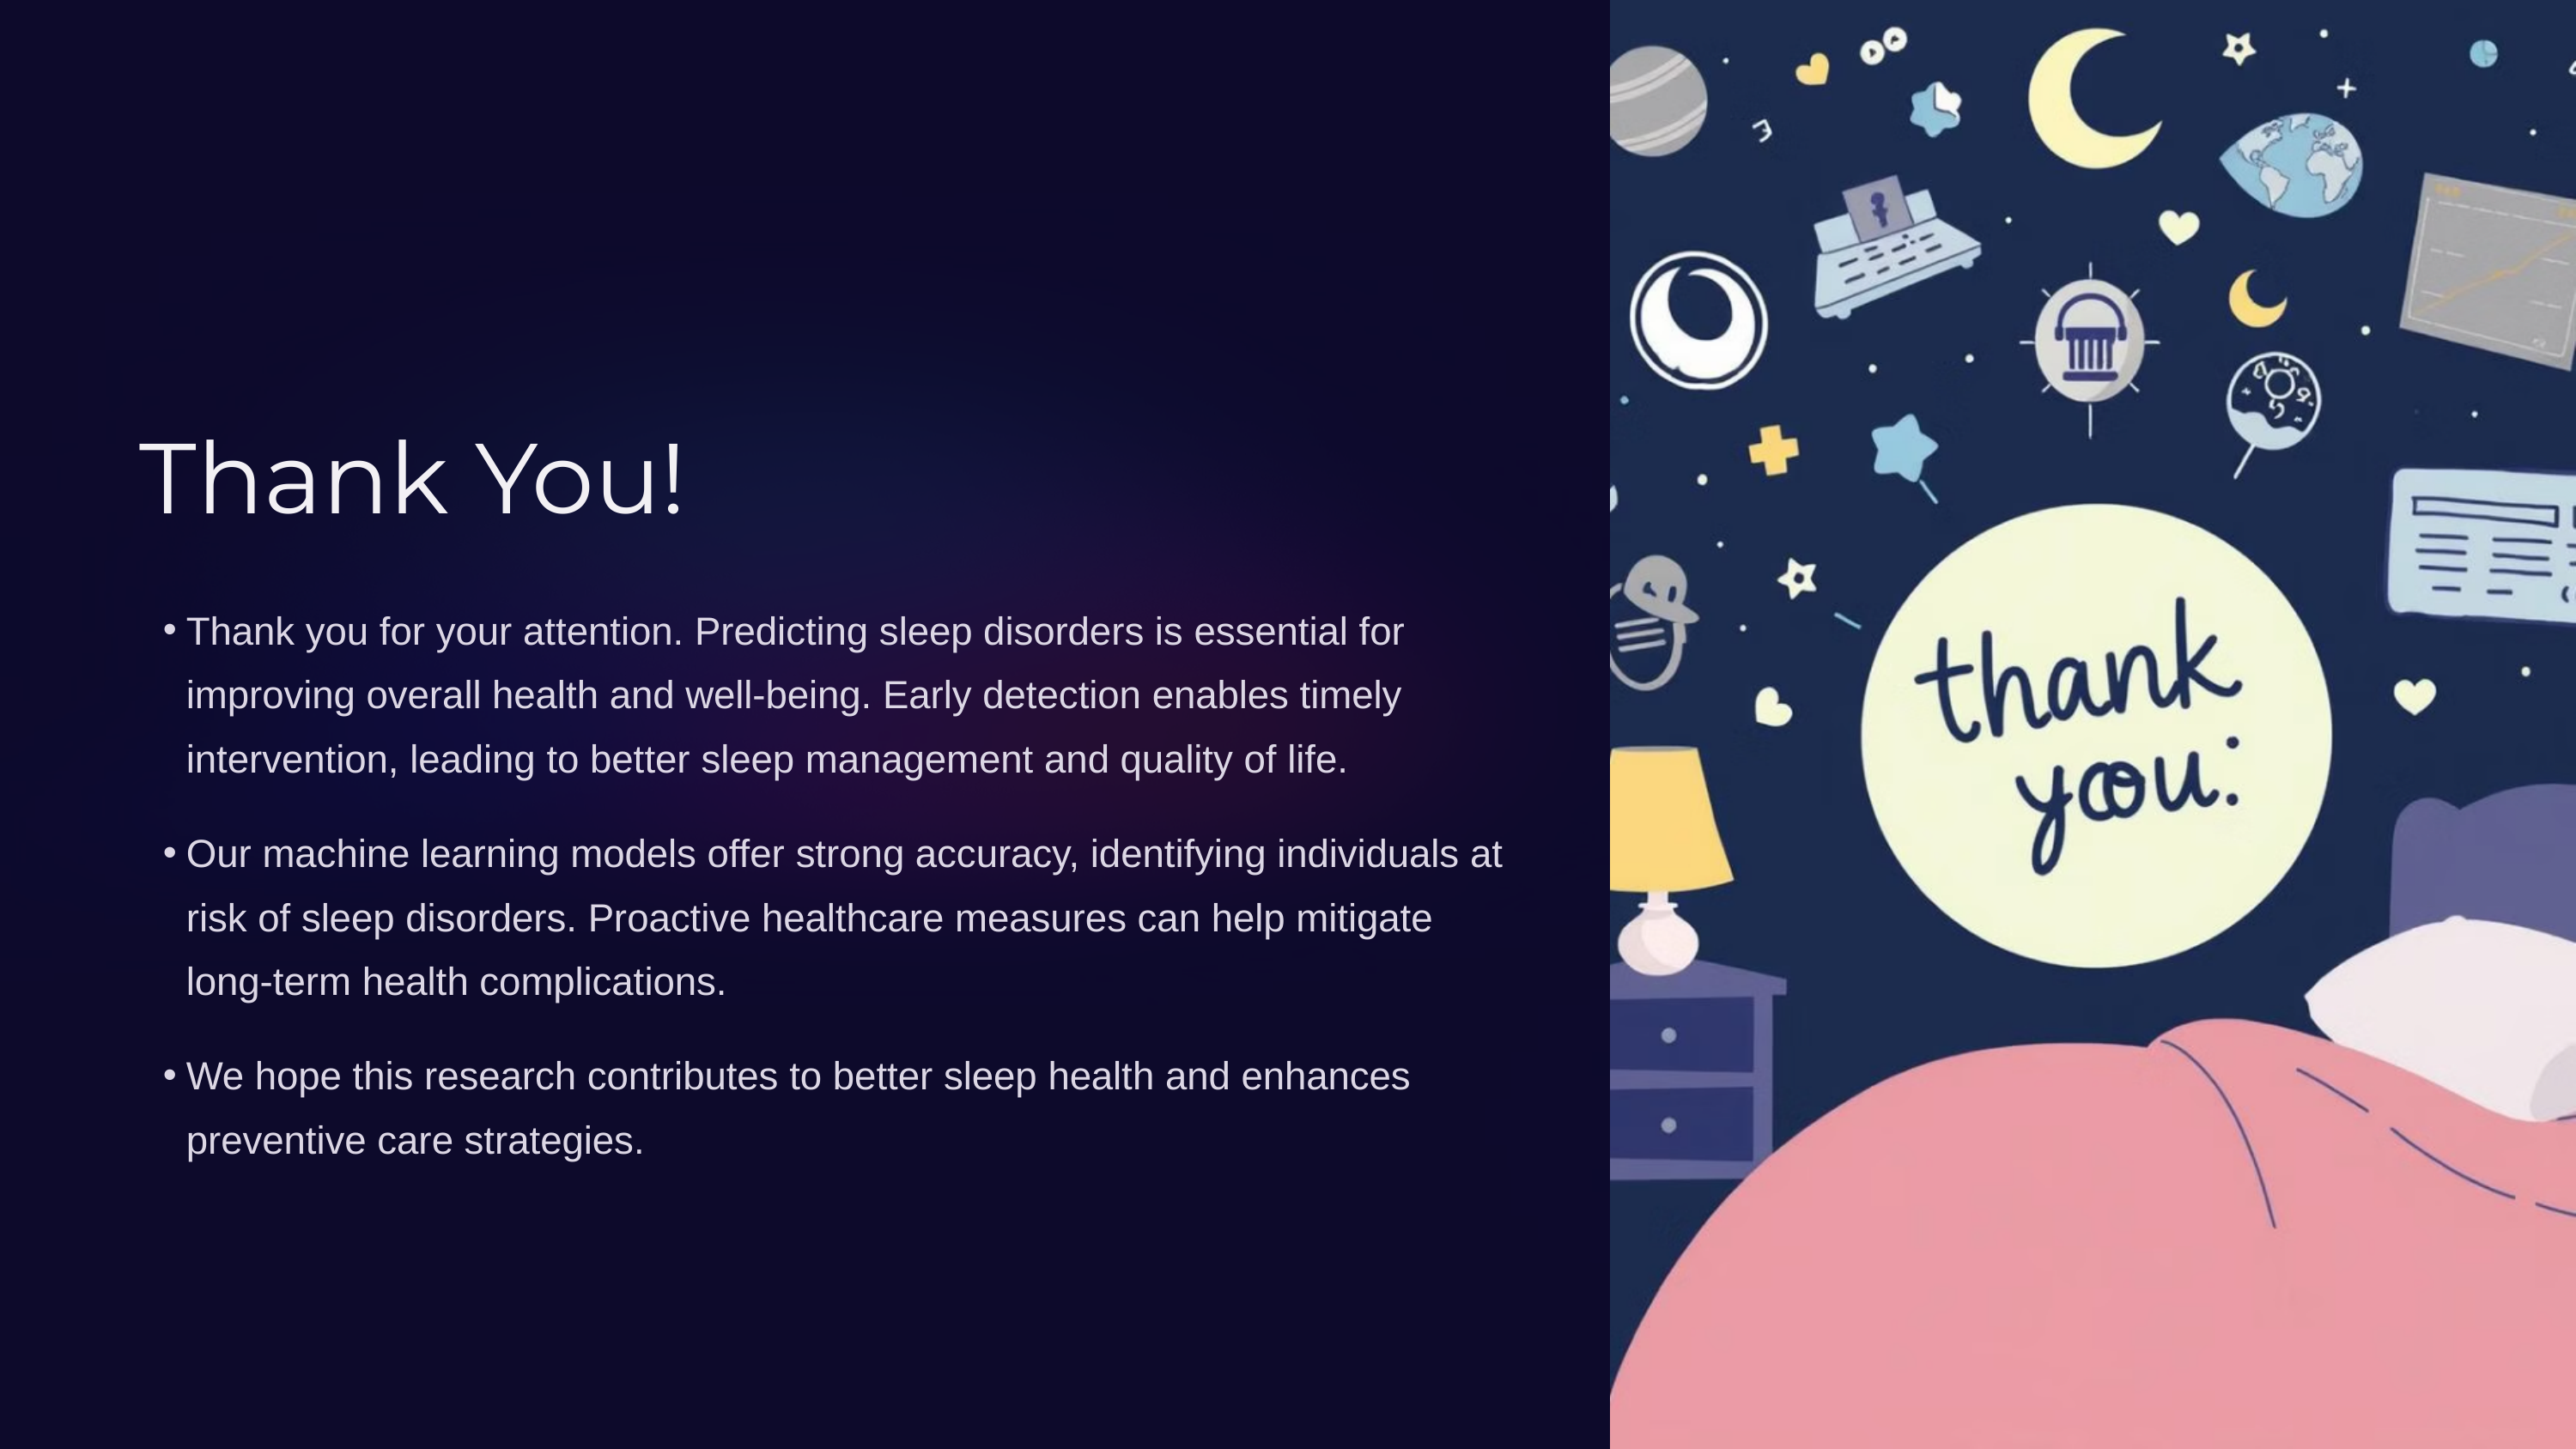

Thank You!

Thank you for your attention. Predicting sleep disorders is essential for improving overall health and well-being. Early detection enables timely intervention, leading to better sleep management and quality of life.

Our machine learning models offer strong accuracy, identifying individuals at risk of sleep disorders. Proactive healthcare measures can help mitigate long-term health complications.

We hope this research contributes to better sleep health and enhances preventive care strategies.